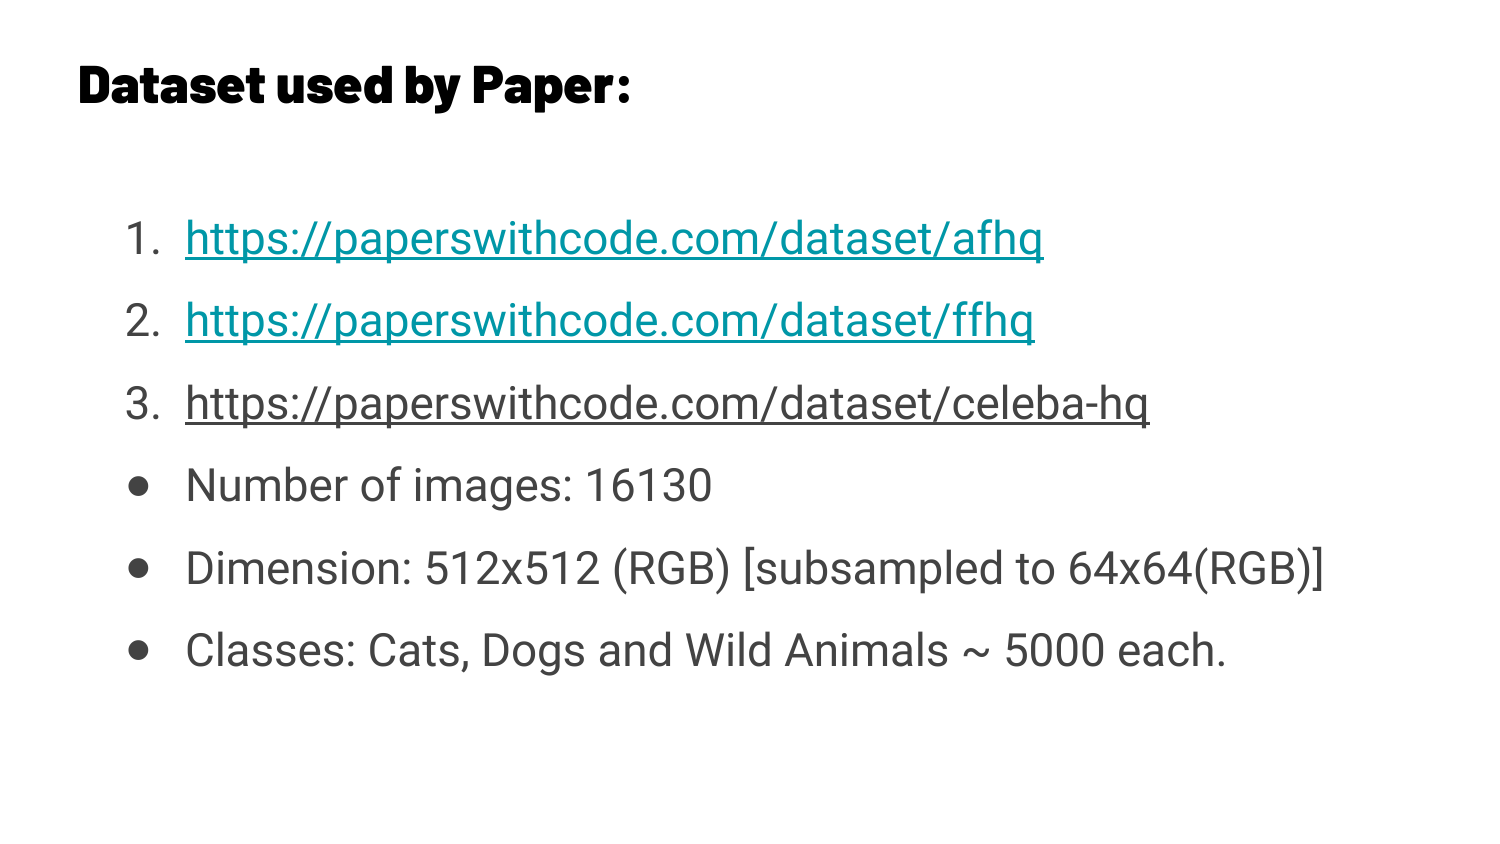

# Dataset used by Paper:
https://paperswithcode.com/dataset/afhq
https://paperswithcode.com/dataset/ffhq
https://paperswithcode.com/dataset/celeba-hq
Number of images: 16130
Dimension: 512x512 (RGB) [subsampled to 64x64(RGB)]
Classes: Cats, Dogs and Wild Animals ~ 5000 each.